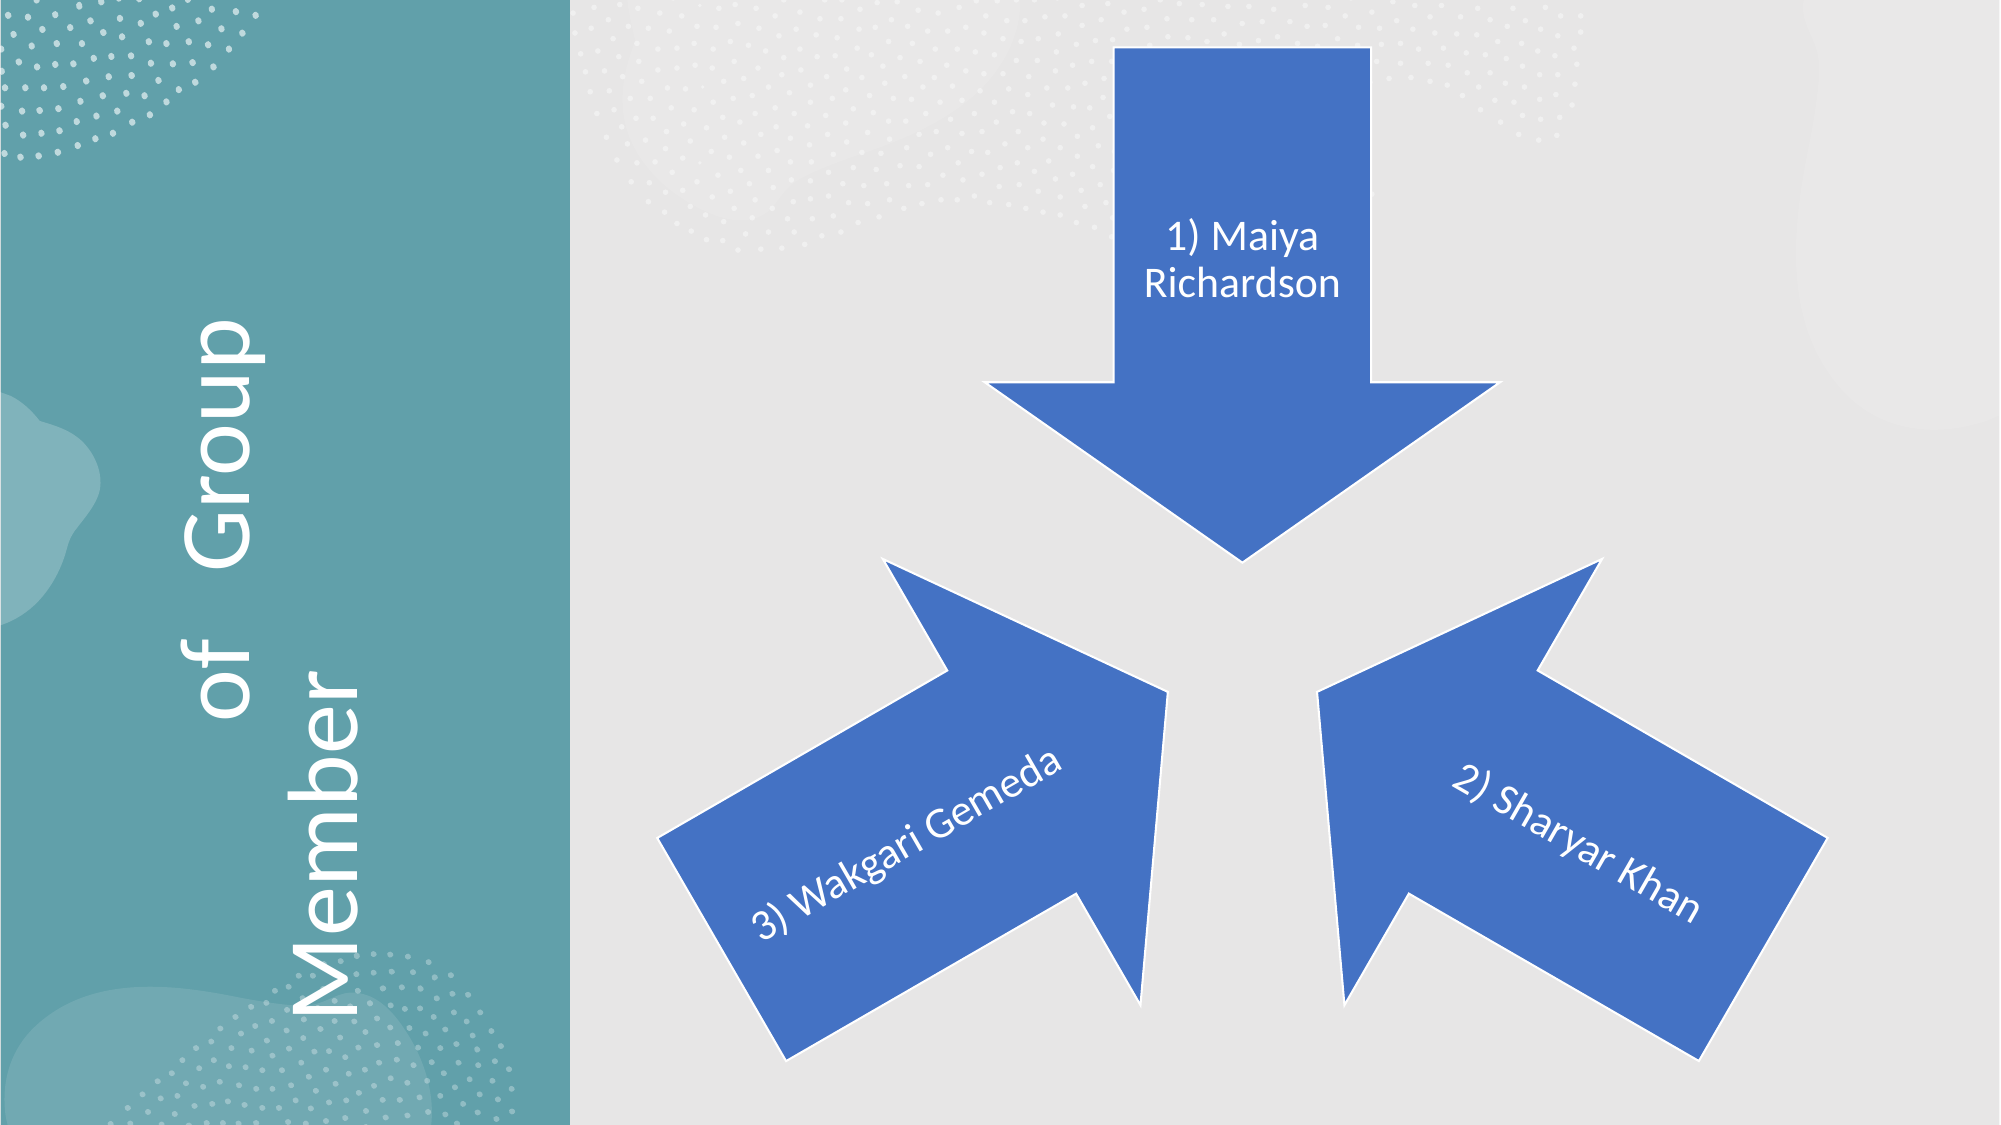

1) Maiya Richardson
2) Sharyar Khan
3) Wakgari Gemeda
# of	Group Member